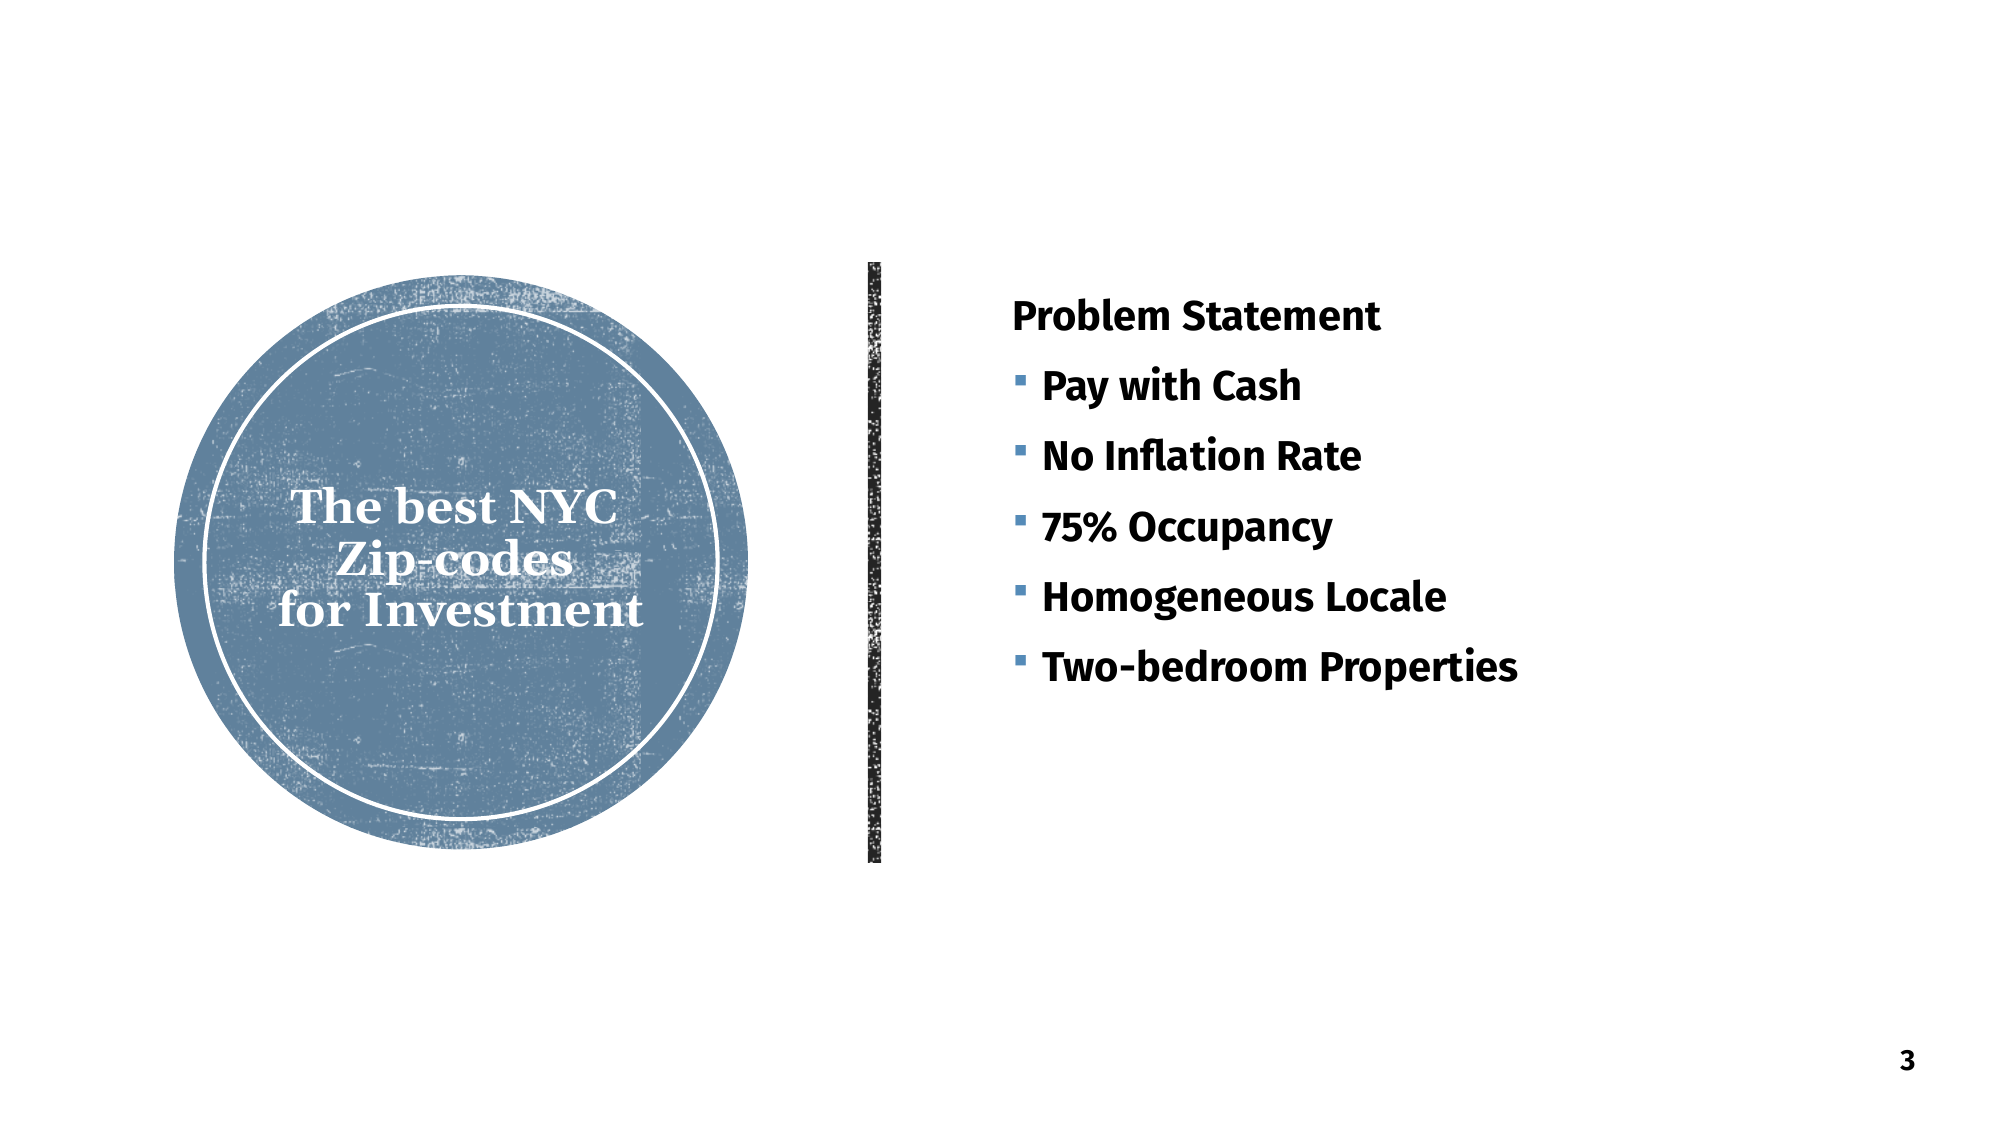

Problem Statement
Pay with Cash
No Inflation Rate
75% Occupancy
Homogeneous Locale
Two-bedroom Properties

# The best NYC Zip-codes for Investment

3